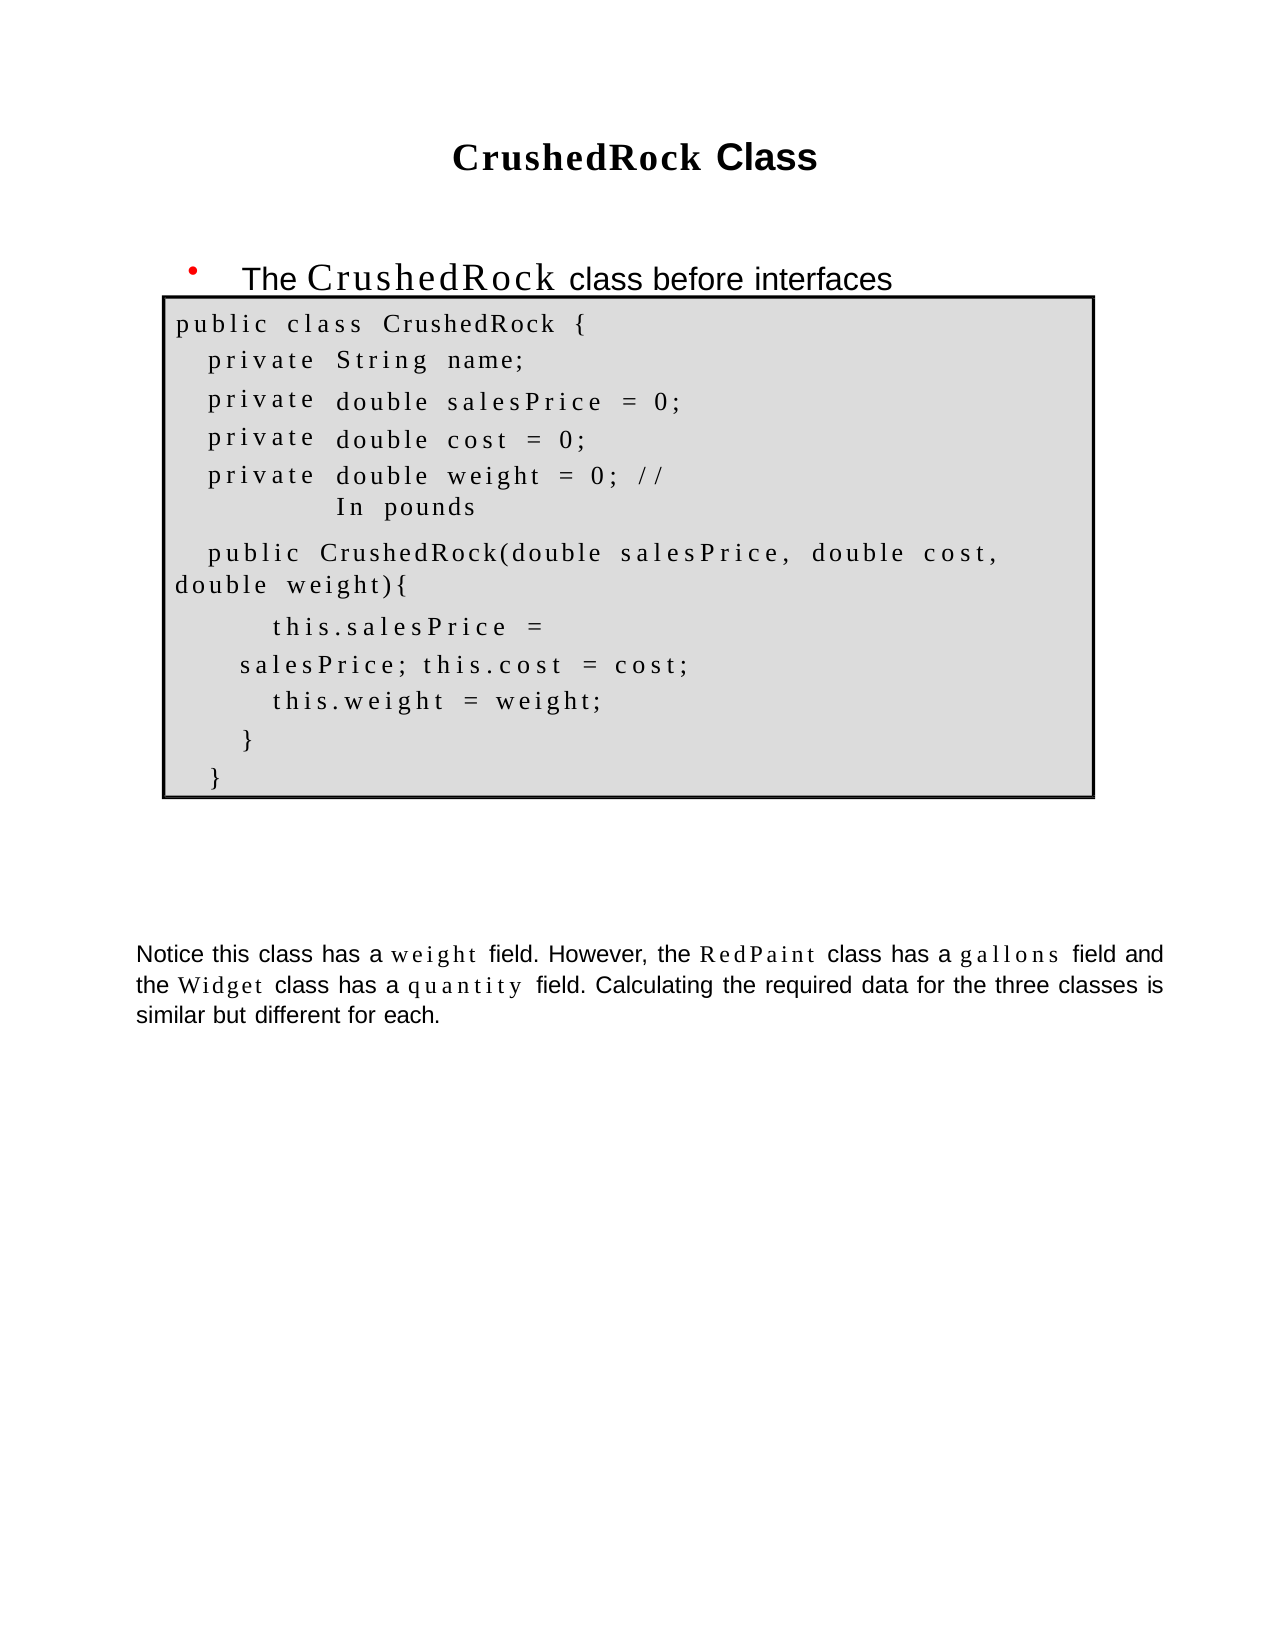

CrushedRock Class

The CrushedRock class before interfaces
public class CrushedRock {

private private private private
String name;
double salesPrice = 0; double cost = 0;
double weight = 0; // In pounds
public CrushedRock(double salesPrice, double cost, double weight){
this.salesPrice = salesPrice; this.cost = cost;
this.weight = weight;
}
}

Notice this class has a weight field. However, the RedPaint class has a gallons field and the Widget class has a quantity field. Calculating the required data for the three classes is similar but different for each.